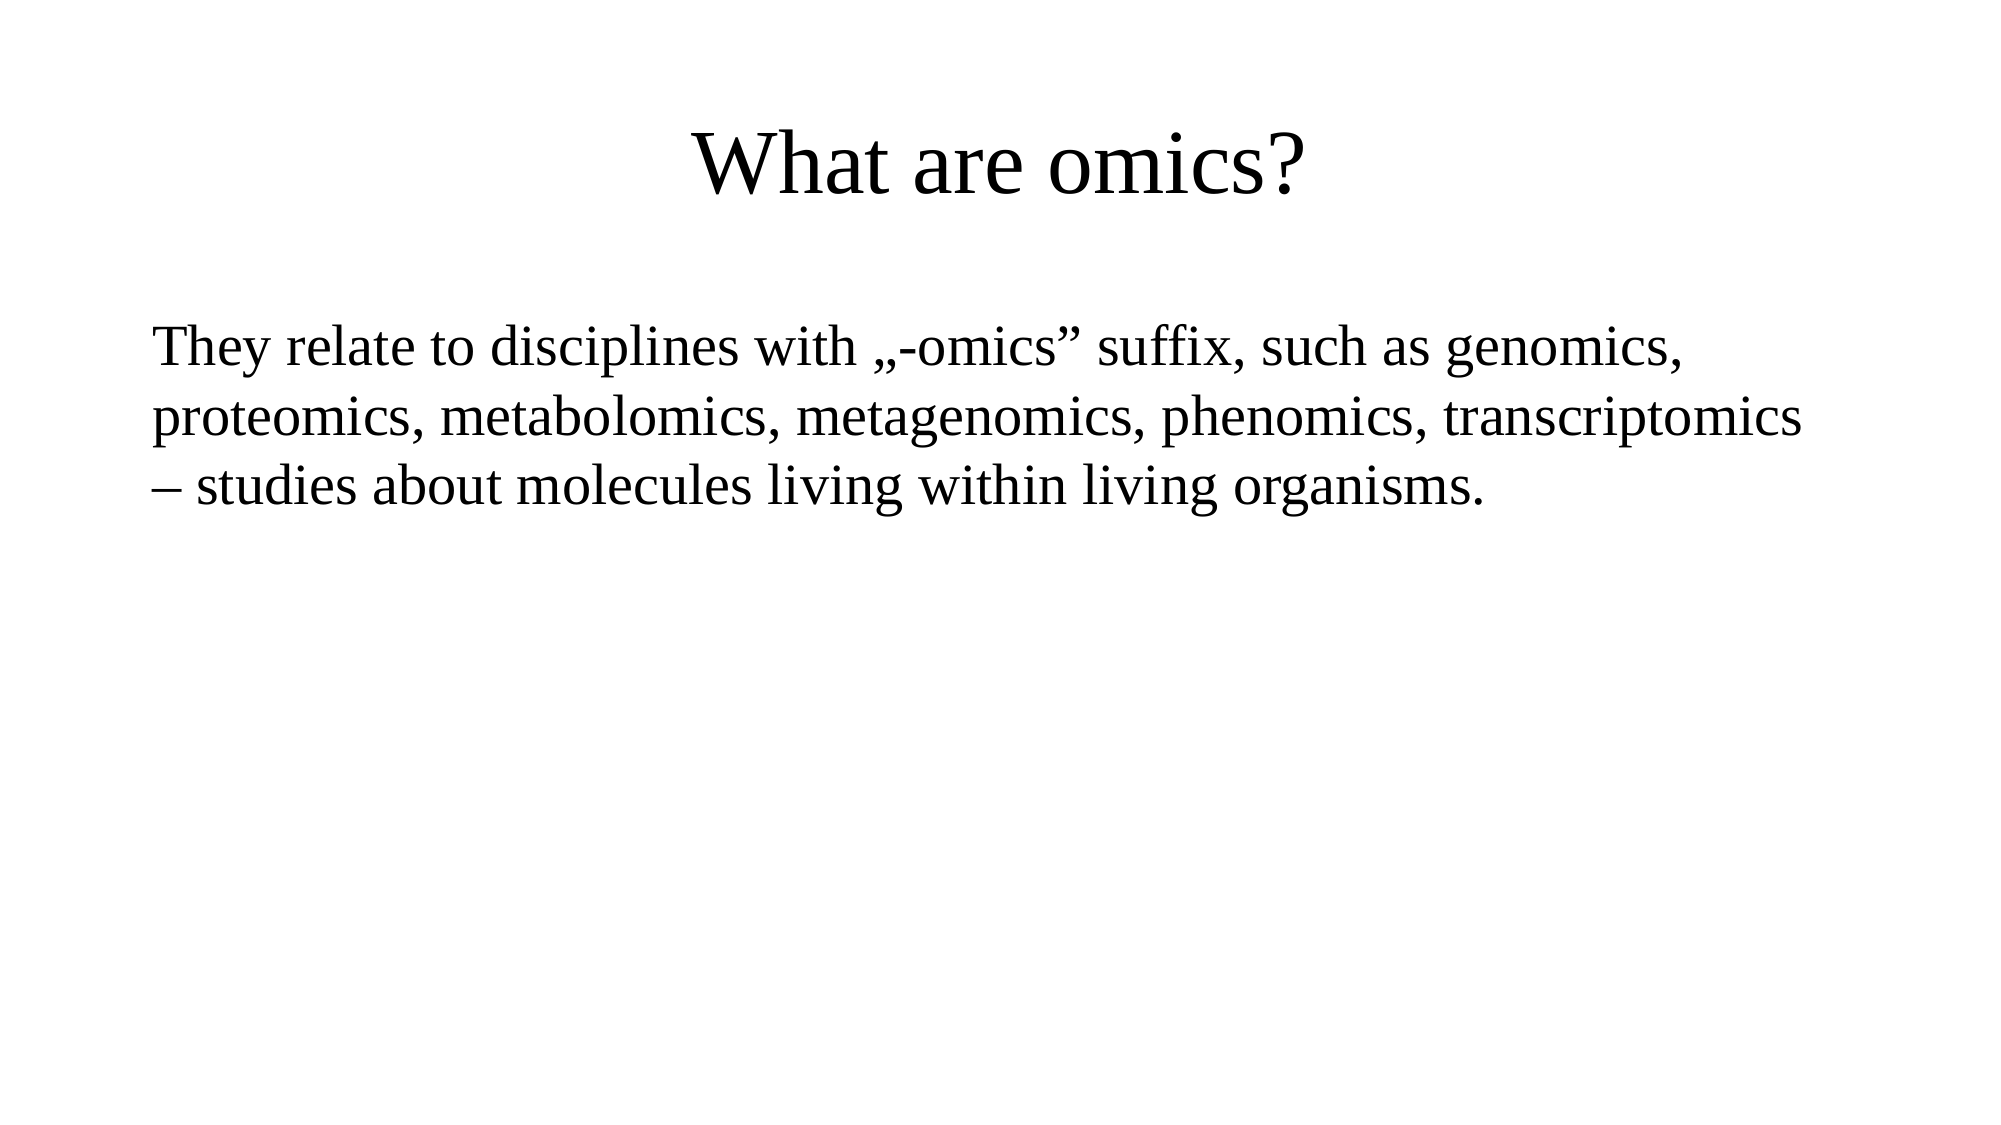

# What are omics?
They relate to disciplines with „-omics” suffix, such as genomics, proteomics, metabolomics, metagenomics, phenomics, transcriptomics – studies about molecules living within living organisms.